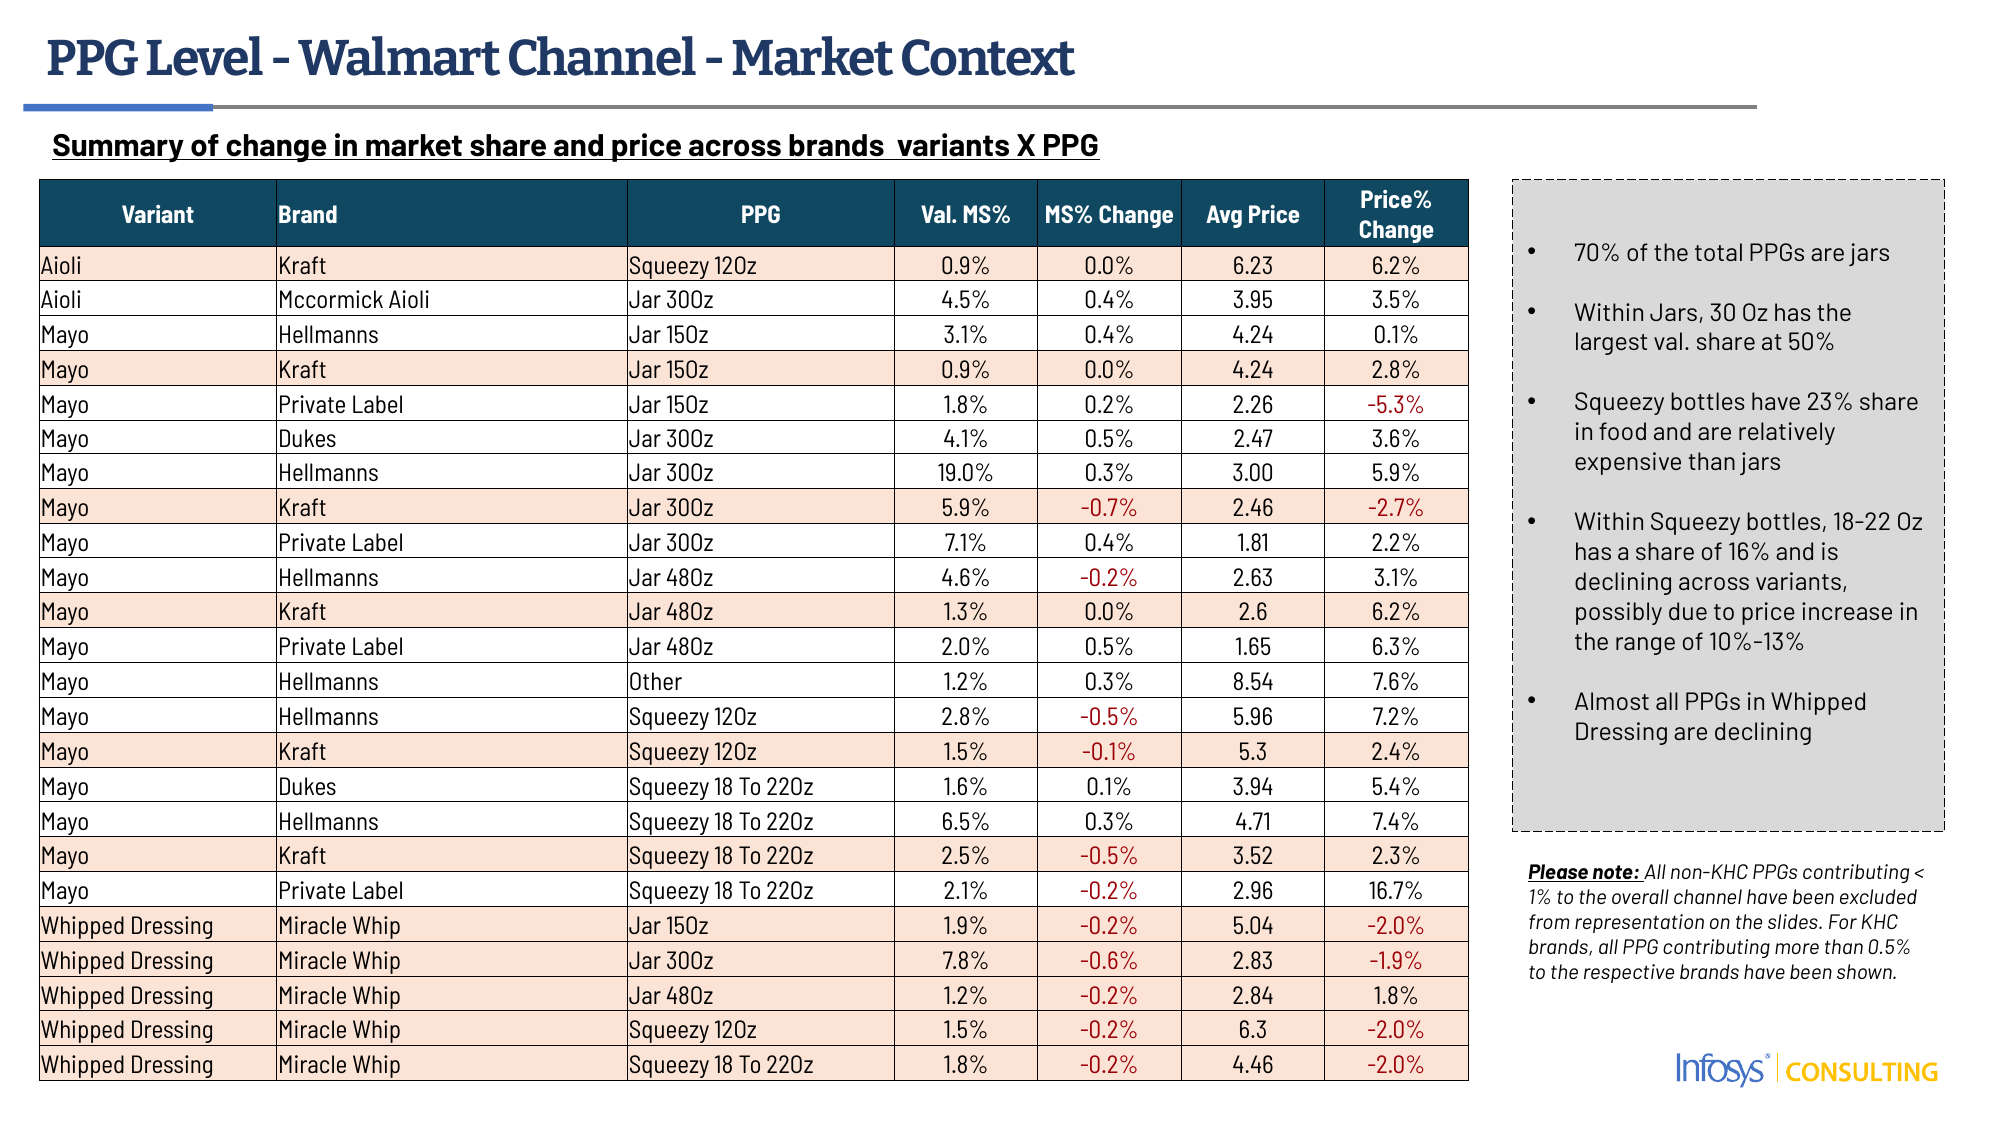

PPG Level - Walmart Channel - Market Context

Summary of change in market share and price across brands  variants X PPG
70% of the total PPGs are jars

Within Jars, 30 Oz has the largest val. share at 50%

Squeezy bottles have 23% share in food and are relatively expensive than jars

Within Squeezy bottles, 18-22 Oz has a share of 16% and is declining across variants, possibly due to price increase in the range of 10%-13%

Almost all PPGs in Whipped Dressing are declining

| Variant | Brand | PPG | Val. MS% | MS% Change | Avg Price | Price% Change |
| --- | --- | --- | --- | --- | --- | --- |
| Aioli | Kraft | Squeezy 12Oz | 0.9% | 0.0% | 6.23 | 6.2% |
| Aioli | Mccormick Aioli | Jar 30Oz | 4.5% | 0.4% | 3.95 | 3.5% |
| Mayo | Hellmanns | Jar 15Oz | 3.1% | 0.4% | 4.24 | 0.1% |
| Mayo | Kraft | Jar 15Oz | 0.9% | 0.0% | 4.24 | 2.8% |
| Mayo | Private Label | Jar 15Oz | 1.8% | 0.2% | 2.26 | -5.3% |
| Mayo | Dukes | Jar 30Oz | 4.1% | 0.5% | 2.47 | 3.6% |
| Mayo | Hellmanns | Jar 30Oz | 19.0% | 0.3% | 3.00 | 5.9% |
| Mayo | Kraft | Jar 30Oz | 5.9% | -0.7% | 2.46 | -2.7% |
| Mayo | Private Label | Jar 30Oz | 7.1% | 0.4% | 1.81 | 2.2% |
| Mayo | Hellmanns | Jar 48Oz | 4.6% | -0.2% | 2.63 | 3.1% |
| Mayo | Kraft | Jar 48Oz | 1.3% | 0.0% | 2.6 | 6.2% |
| Mayo | Private Label | Jar 48Oz | 2.0% | 0.5% | 1.65 | 6.3% |
| Mayo | Hellmanns | Other | 1.2% | 0.3% | 8.54 | 7.6% |
| Mayo | Hellmanns | Squeezy 12Oz | 2.8% | -0.5% | 5.96 | 7.2% |
| Mayo | Kraft | Squeezy 12Oz | 1.5% | -0.1% | 5.3 | 2.4% |
| Mayo | Dukes | Squeezy 18 To 22Oz | 1.6% | 0.1% | 3.94 | 5.4% |
| Mayo | Hellmanns | Squeezy 18 To 22Oz | 6.5% | 0.3% | 4.71 | 7.4% |
| Mayo | Kraft | Squeezy 18 To 22Oz | 2.5% | -0.5% | 3.52 | 2.3% |
| Mayo | Private Label | Squeezy 18 To 22Oz | 2.1% | -0.2% | 2.96 | 16.7% |
| Whipped Dressing | Miracle Whip | Jar 15Oz | 1.9% | -0.2% | 5.04 | -2.0% |
| Whipped Dressing | Miracle Whip | Jar 30Oz | 7.8% | -0.6% | 2.83 | -1.9% |
| Whipped Dressing | Miracle Whip | Jar 48Oz | 1.2% | -0.2% | 2.84 | 1.8% |
| Whipped Dressing | Miracle Whip | Squeezy 12Oz | 1.5% | -0.2% | 6.3 | -2.0% |
| Whipped Dressing | Miracle Whip | Squeezy 18 To 22Oz | 1.8% | -0.2% | 4.46 | -2.0% |
Please note: All non-KHC PPGs contributing < 1% to the overall channel have been excluded from representation on the slides. For KHC brands, all PPG contributing more than 0.5% to the respective brands have been shown.